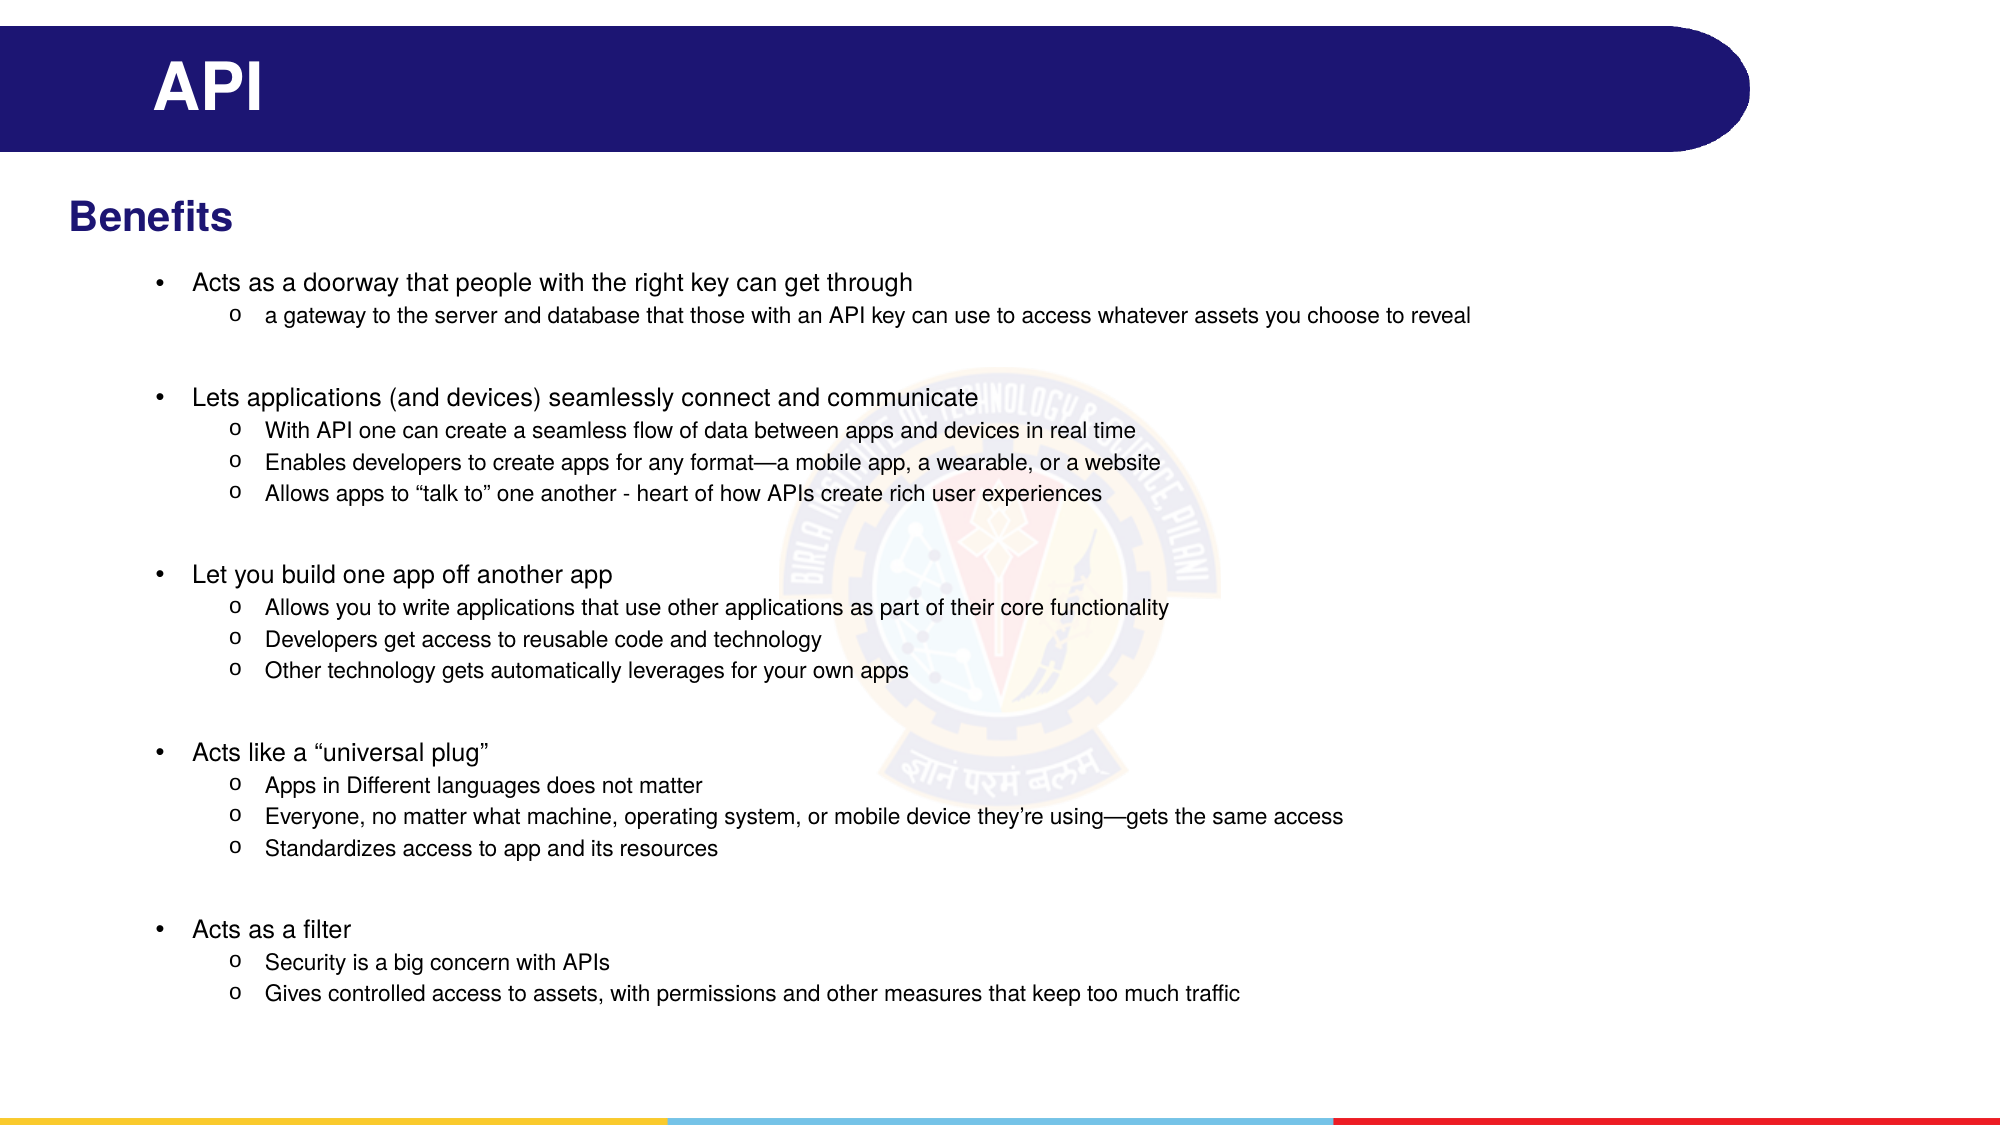

# API
Benefits
Acts as a doorway that people with the right key can get through
a gateway to the server and database that those with an API key can use to access whatever assets you choose to reveal

Lets applications (and devices) seamlessly connect and communicate
With API one can create a seamless flow of data between apps and devices in real time
Enables developers to create apps for any format—a mobile app, a wearable, or a website
Allows apps to “talk to” one another - heart of how APIs create rich user experiences

Let you build one app off another app
Allows you to write applications that use other applications as part of their core functionality
Developers get access to reusable code and technology
Other technology gets automatically leverages for your own apps

Acts like a “universal plug”
Apps in Different languages does not matter
Everyone, no matter what machine, operating system, or mobile device they’re using—gets the same access
Standardizes access to app and its resources

Acts as a filter
Security is a big concern with APIs
Gives controlled access to assets, with permissions and other measures that keep too much traffic